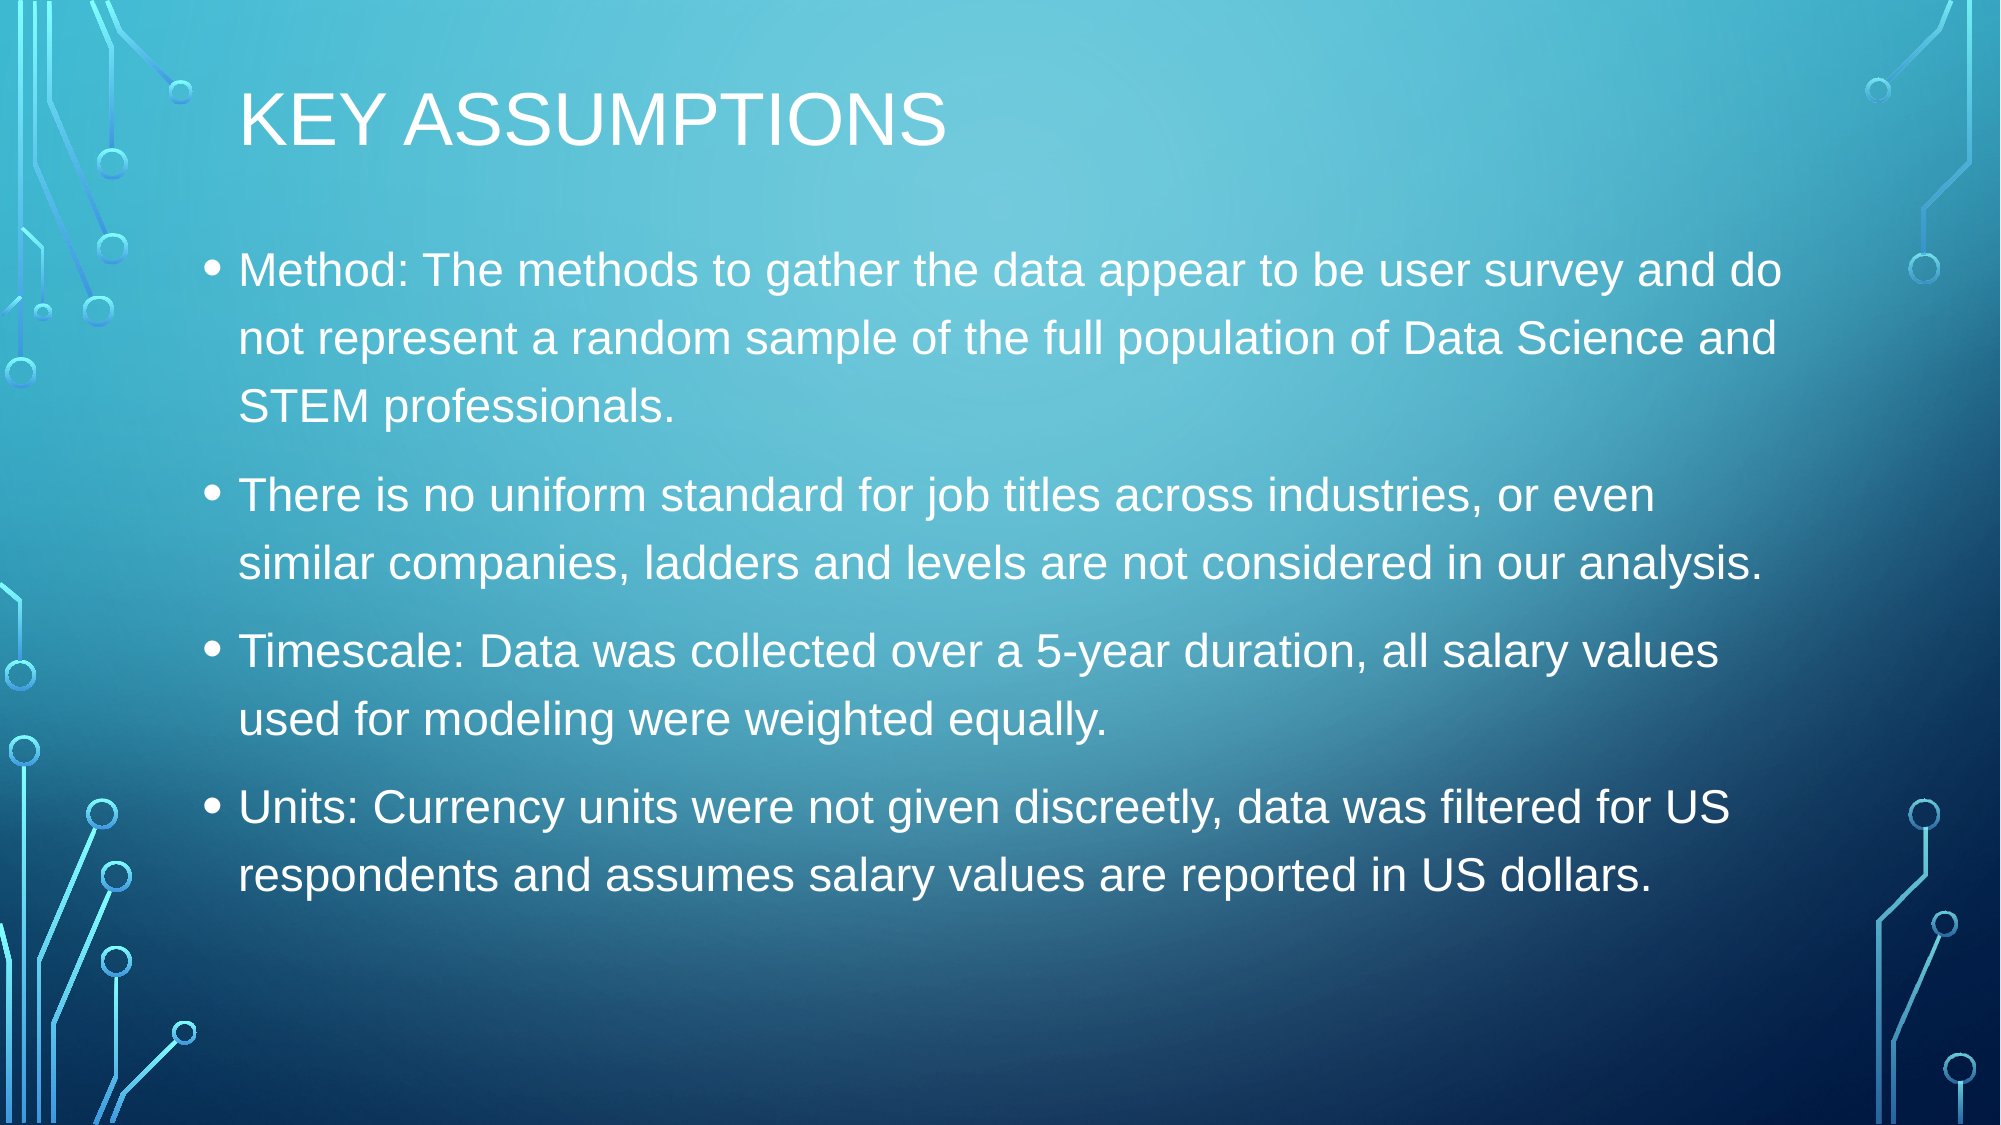

# KEY ASSUMPTIONS
Method: The methods to gather the data appear to be user survey and do not represent a random sample of the full population of Data Science and STEM professionals.
There is no uniform standard for job titles across industries, or even similar companies, ladders and levels are not considered in our analysis.
Timescale: Data was collected over a 5-year duration, all salary values used for modeling were weighted equally.
Units: Currency units were not given discreetly, data was filtered for US respondents and assumes salary values are reported in US dollars.